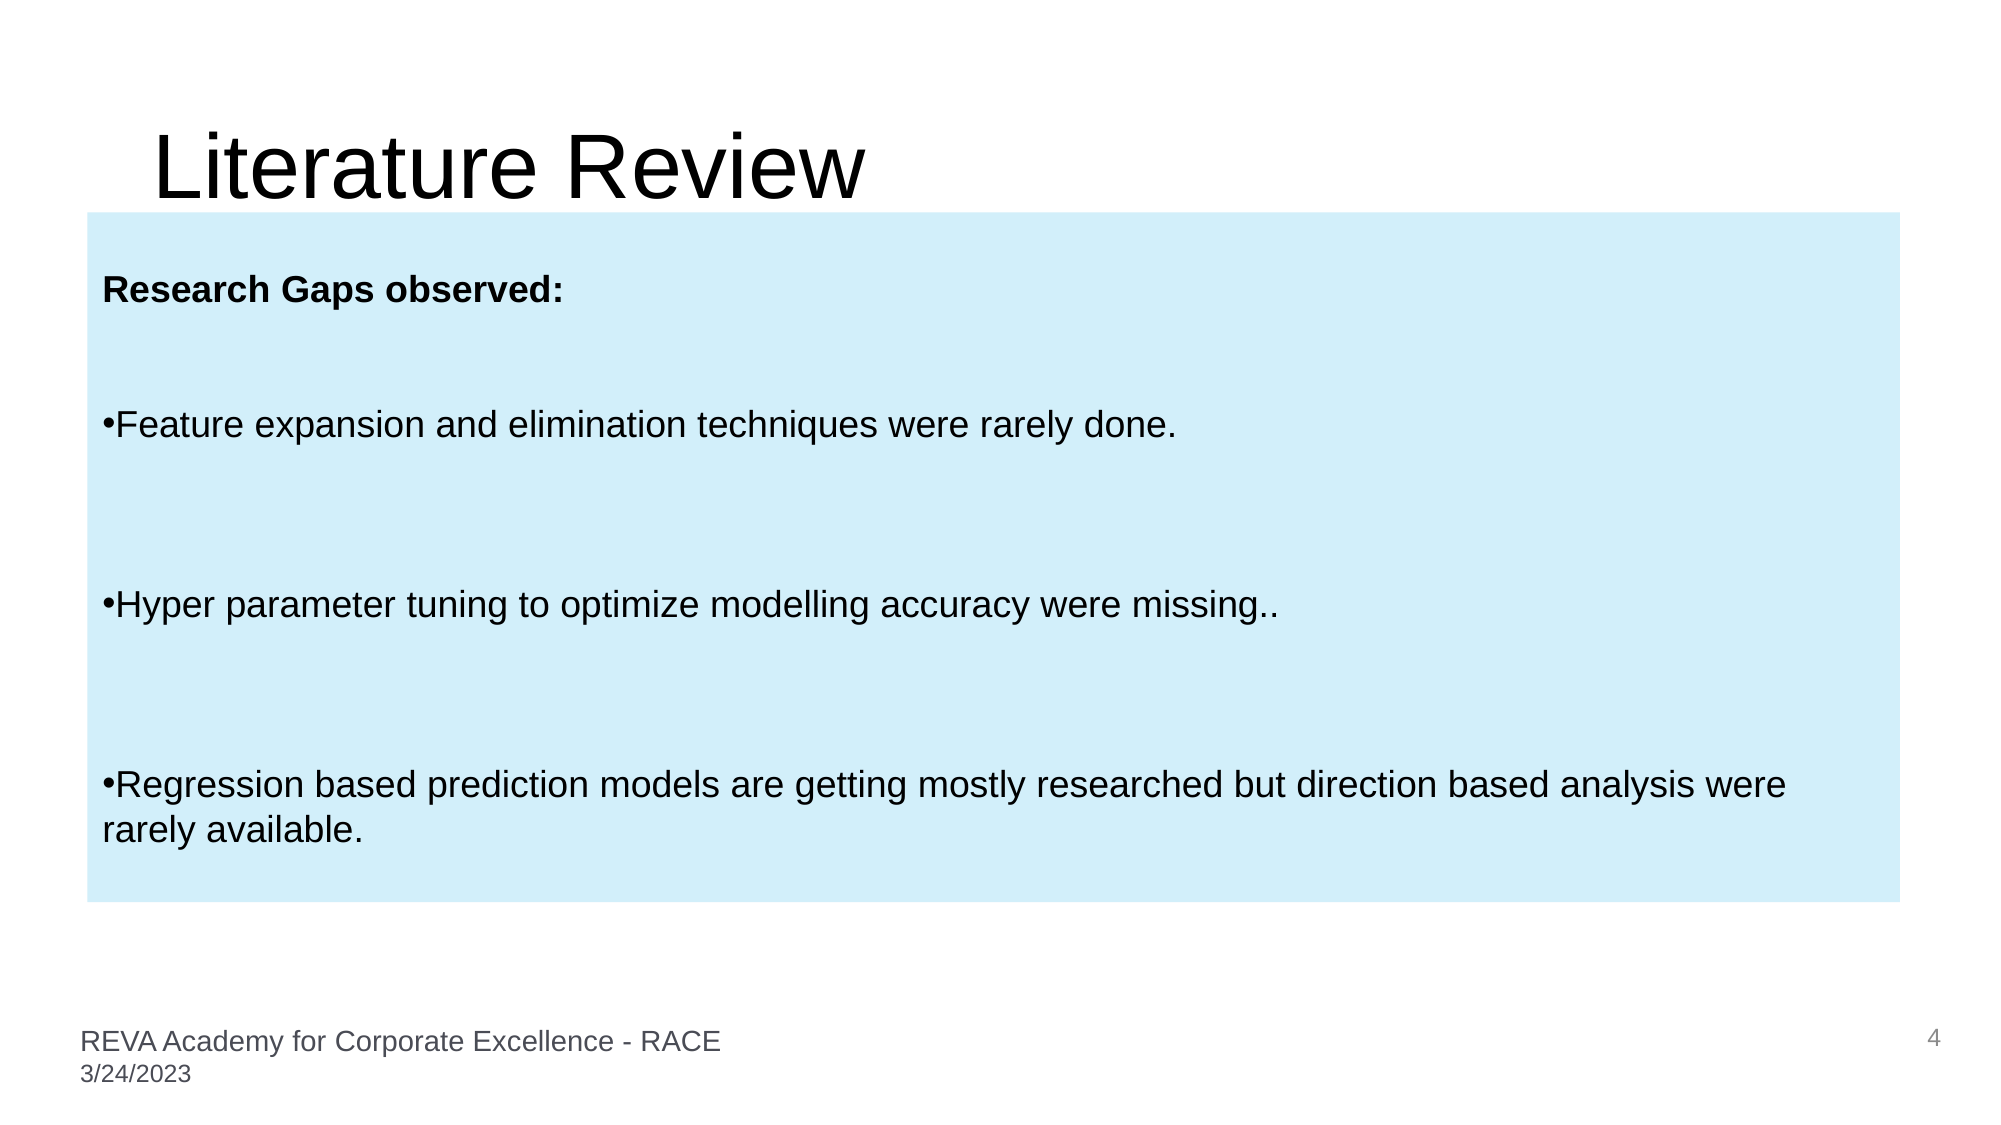

# Literature Review

Research Gaps observed:

Feature expansion and elimination techniques were rarely done.

Hyper parameter tuning to optimize modelling accuracy were missing..

Regression based prediction models are getting mostly researched but direction based analysis were rarely available.

4
REVA Academy for Corporate Excellence - RACE
3/24/2023